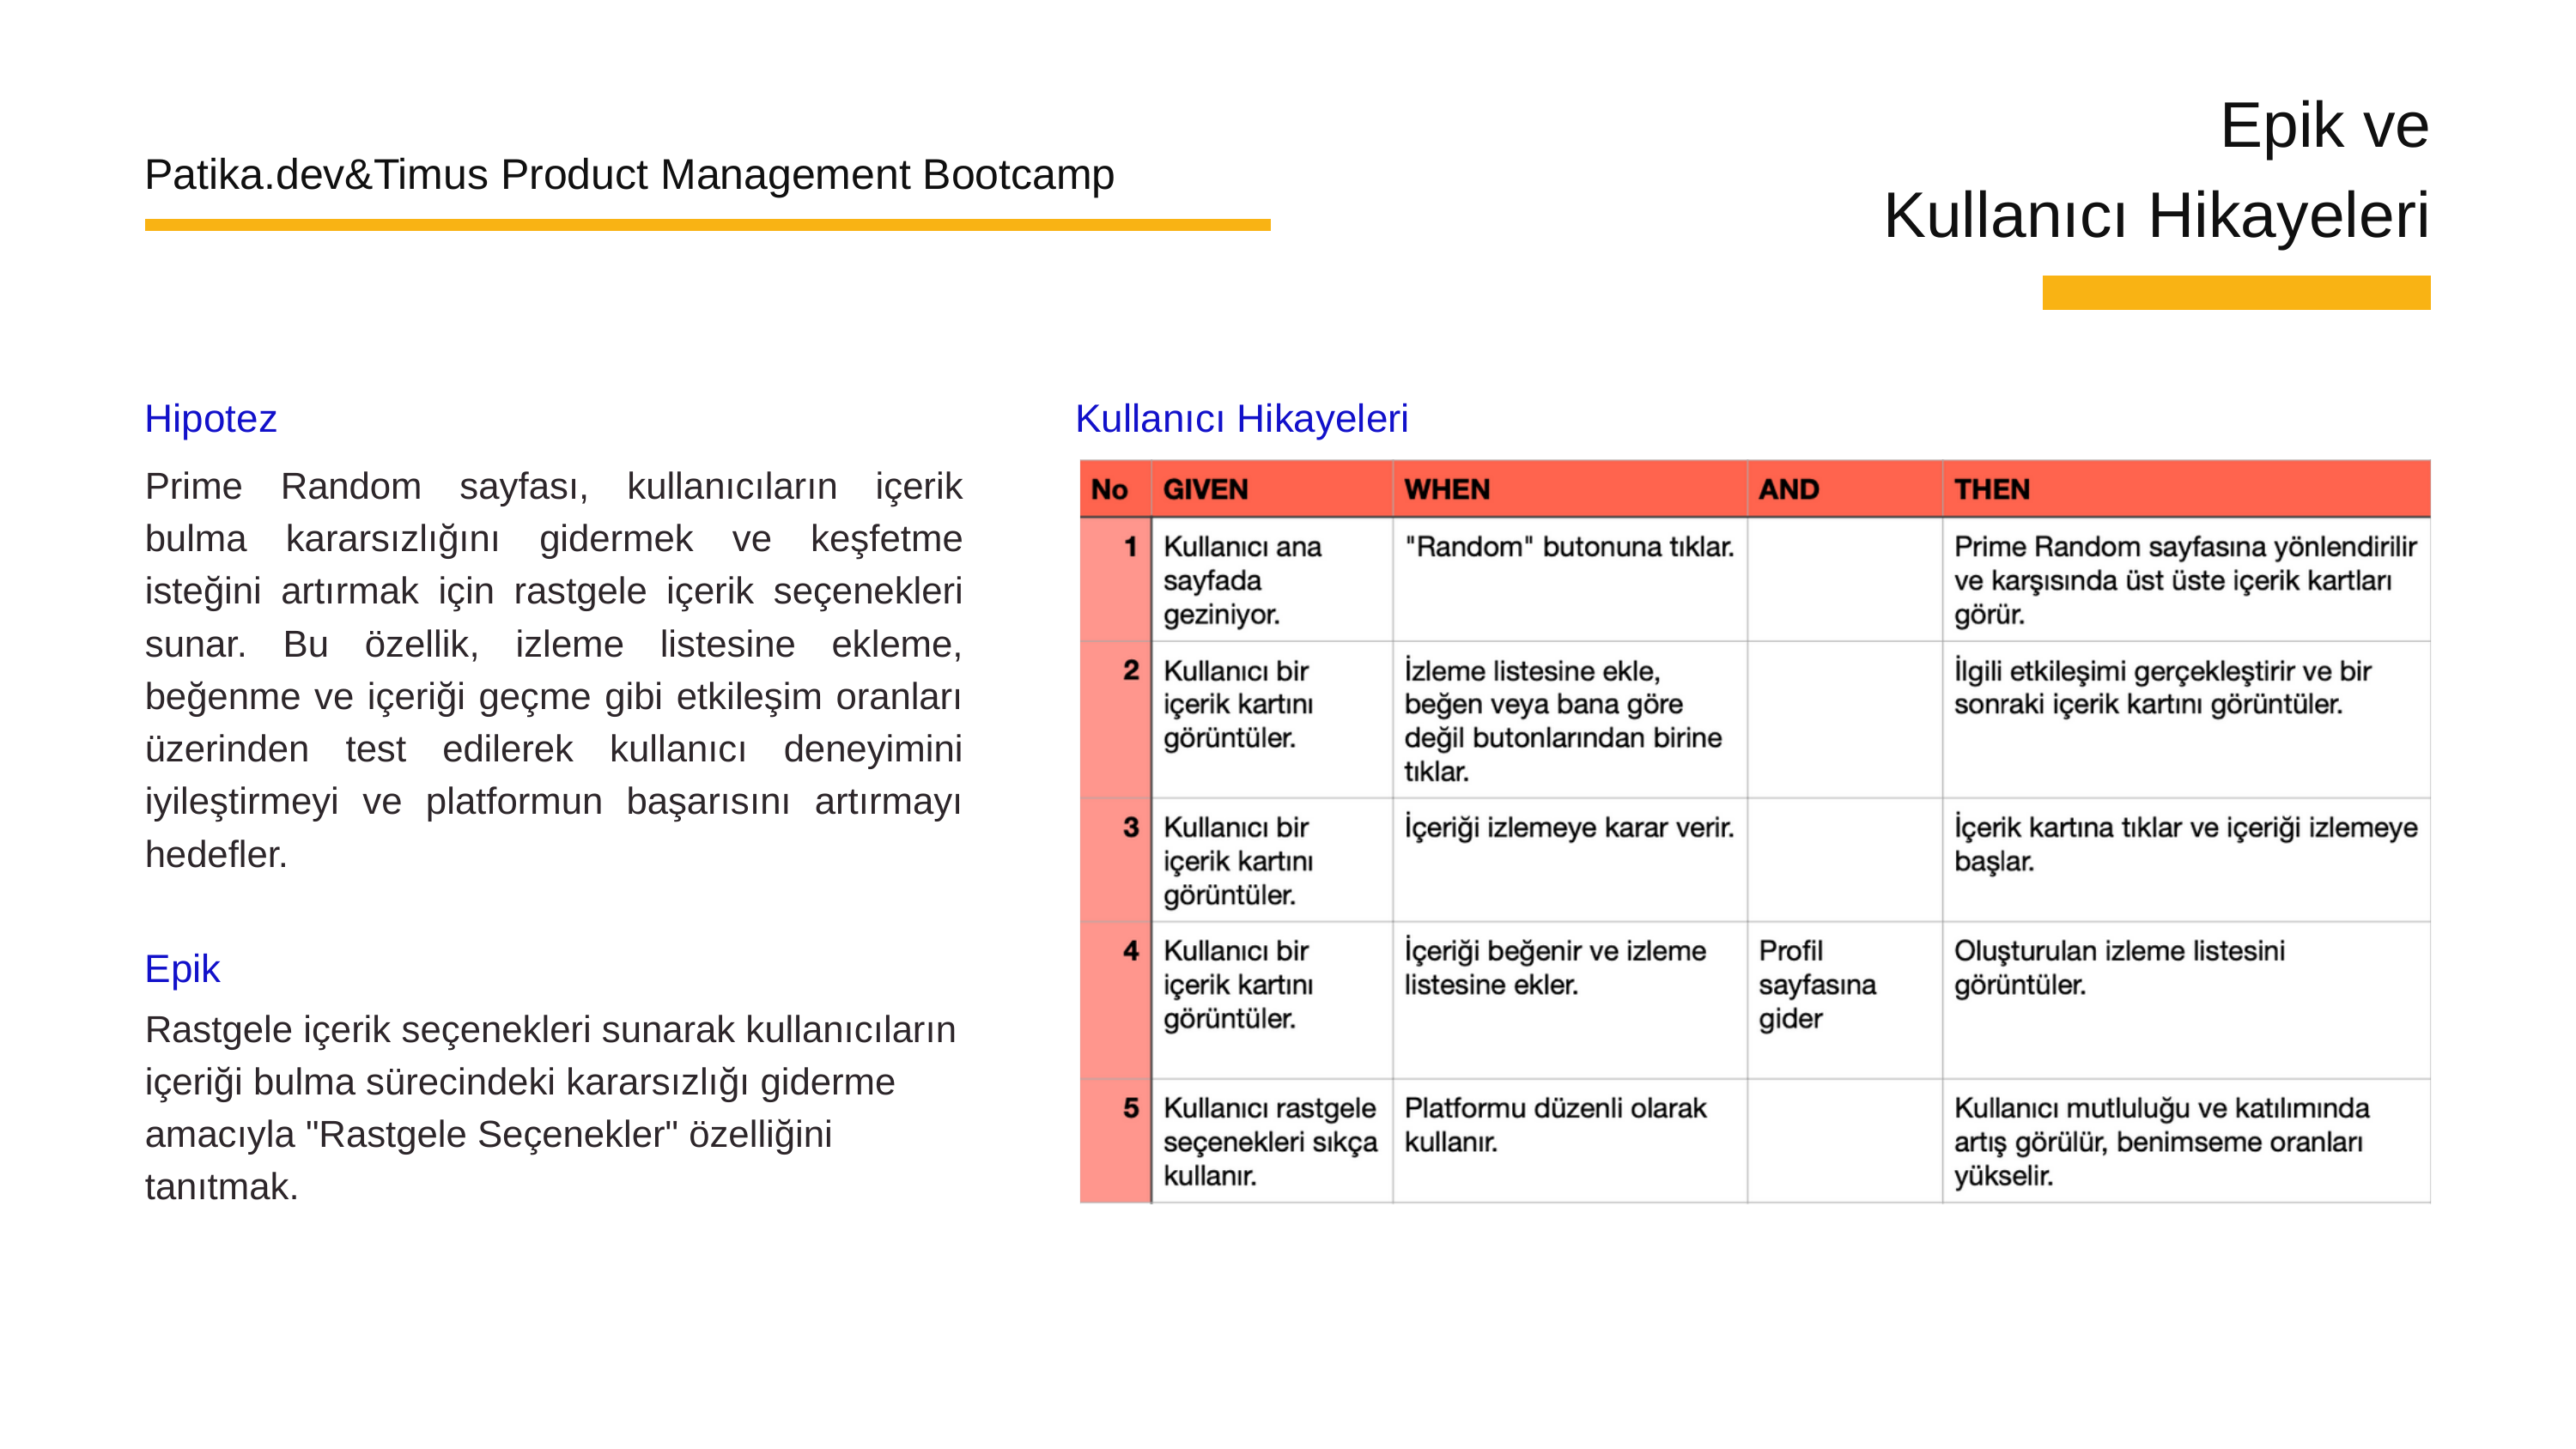

Epik ve
Kullanıcı Hikayeleri
Patika.dev&Timus Product Management Bootcamp

Hipotez
Kullanıcı Hikayeleri
Prime Random sayfası, kullanıcıların içerik bulma kararsızlığını gidermek ve keşfetme isteğini artı﻿rmak için rastgele içerik seçenekleri sunar. Bu özellik, izleme listesine ekleme, beğenme ve içeriği geçme gibi etkileşim oranları üzerinden test edilerek kullanıcı deneyimini iyileştirmeyi ve platformun başarısını artırmayı hedefler.

Epik
Rastgele içerik seçenekleri sunarak kullanıcıların içeriği bulma sürecindeki kararsızlığı giderme amacıyla "Rastgele Seçenekler" özelliğini tanıtmak.